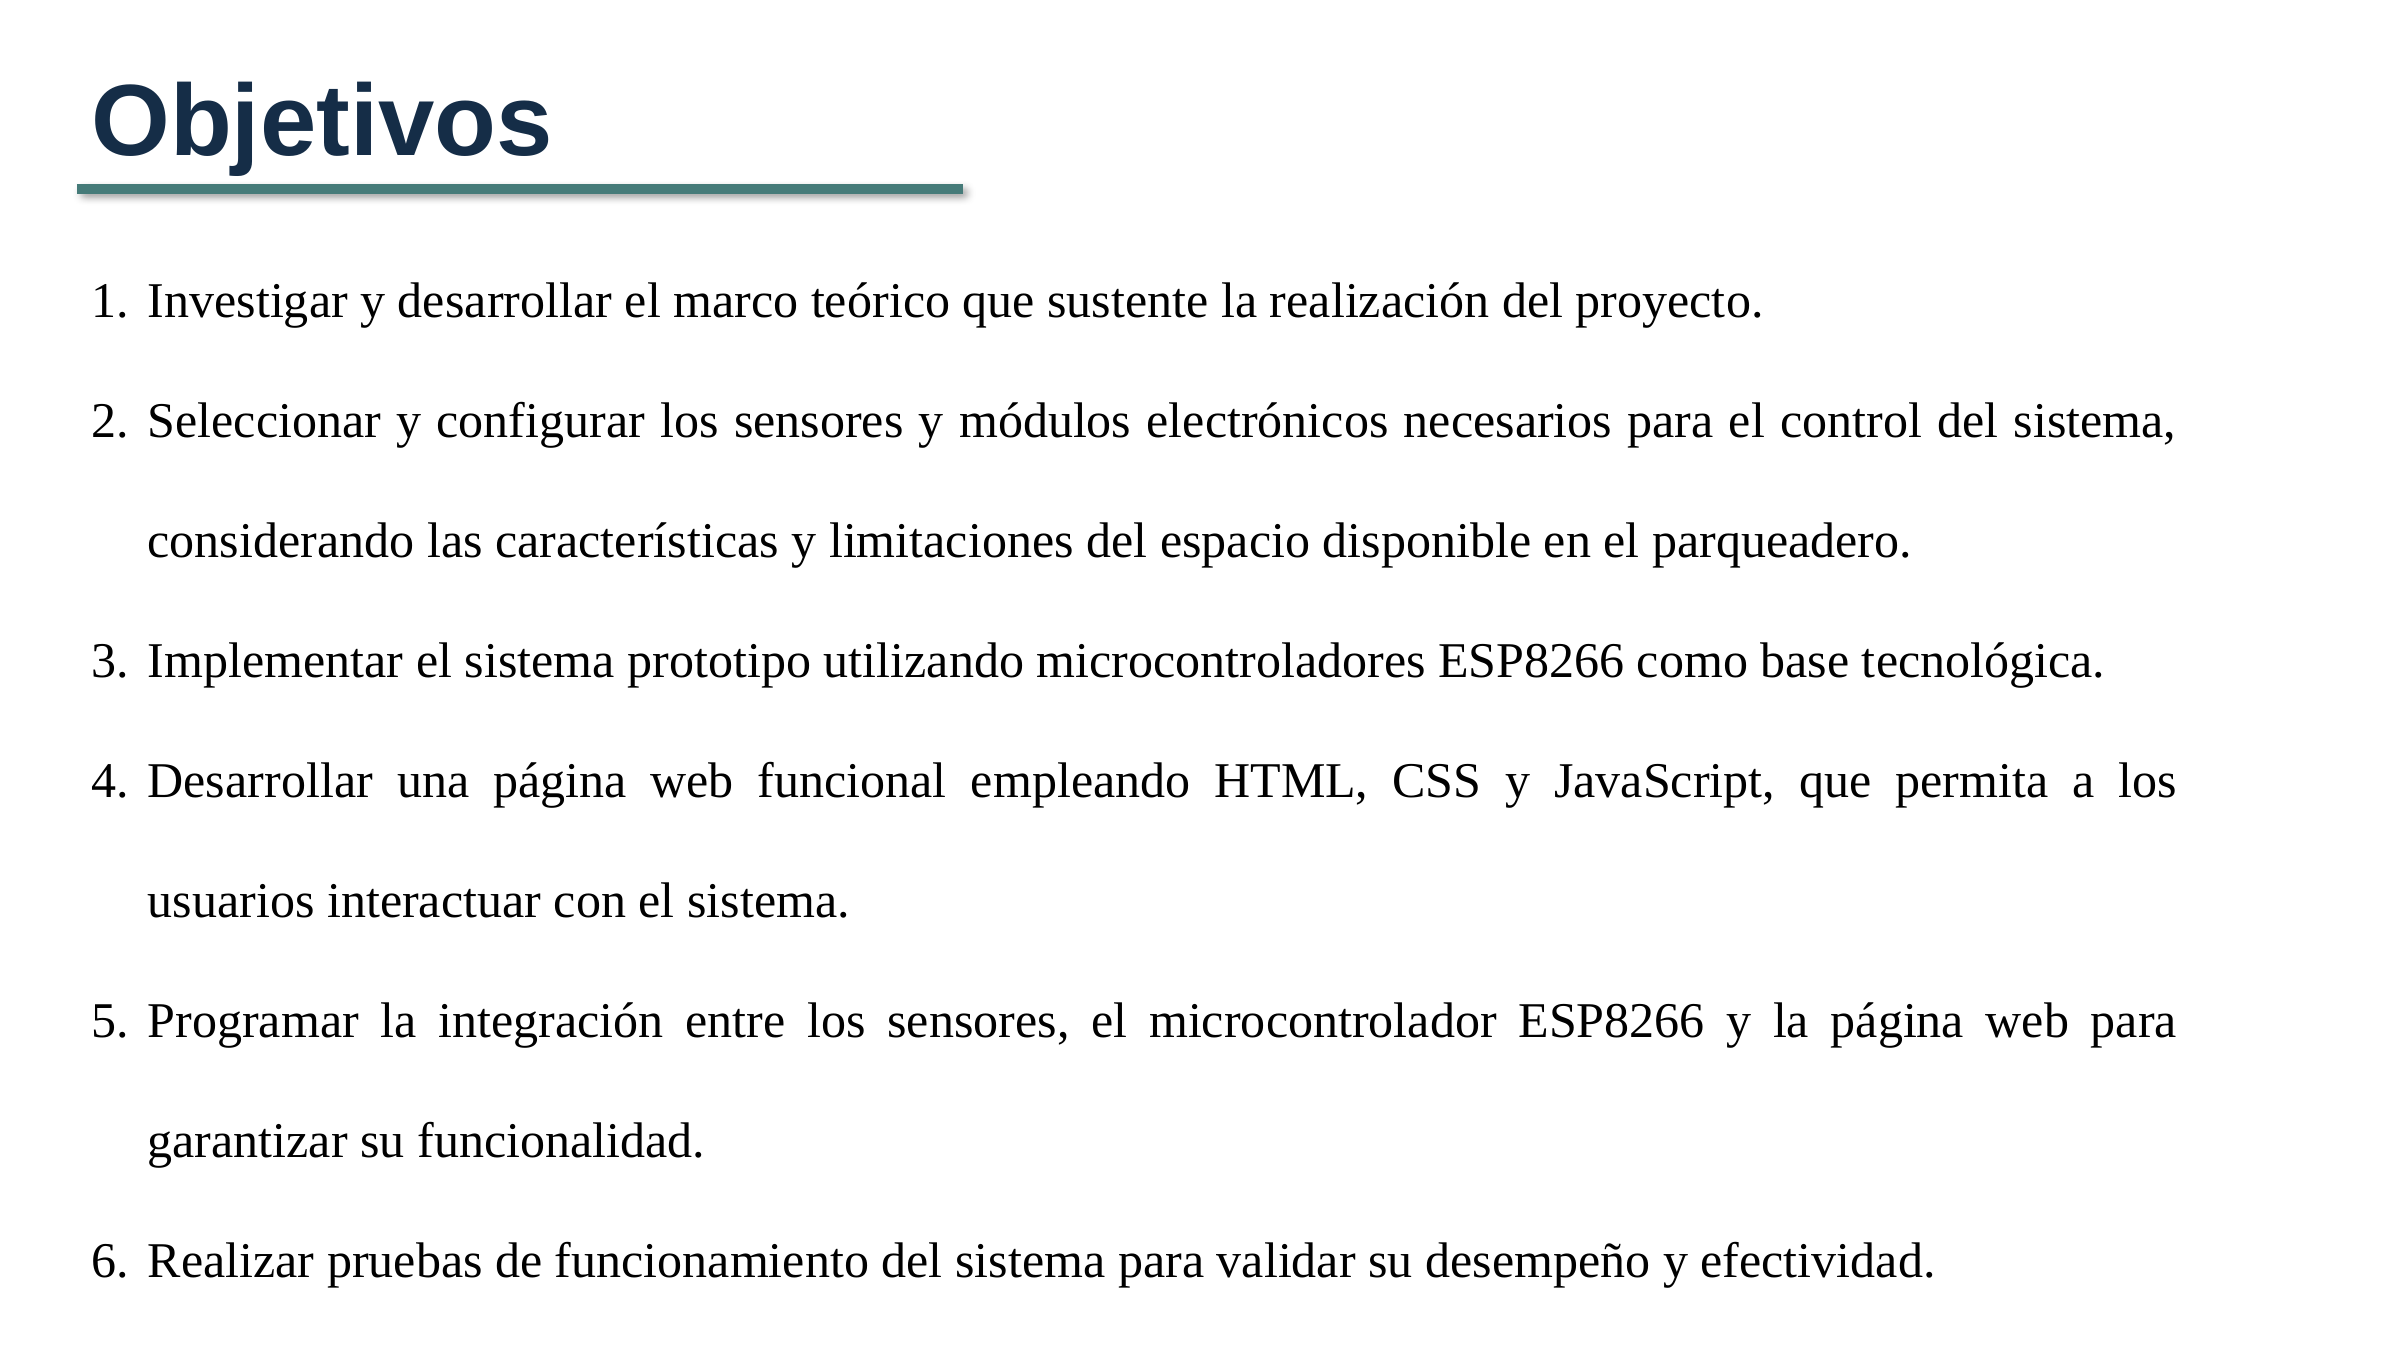

Objetivos
Investigar y desarrollar el marco teórico que sustente la realización del proyecto.
Seleccionar y configurar los sensores y módulos electrónicos necesarios para el control del sistema, considerando las características y limitaciones del espacio disponible en el parqueadero.
Implementar el sistema prototipo utilizando microcontroladores ESP8266 como base tecnológica.
Desarrollar una página web funcional empleando HTML, CSS y JavaScript, que permita a los usuarios interactuar con el sistema.
Programar la integración entre los sensores, el microcontrolador ESP8266 y la página web para garantizar su funcionalidad.
Realizar pruebas de funcionamiento del sistema para validar su desempeño y efectividad.